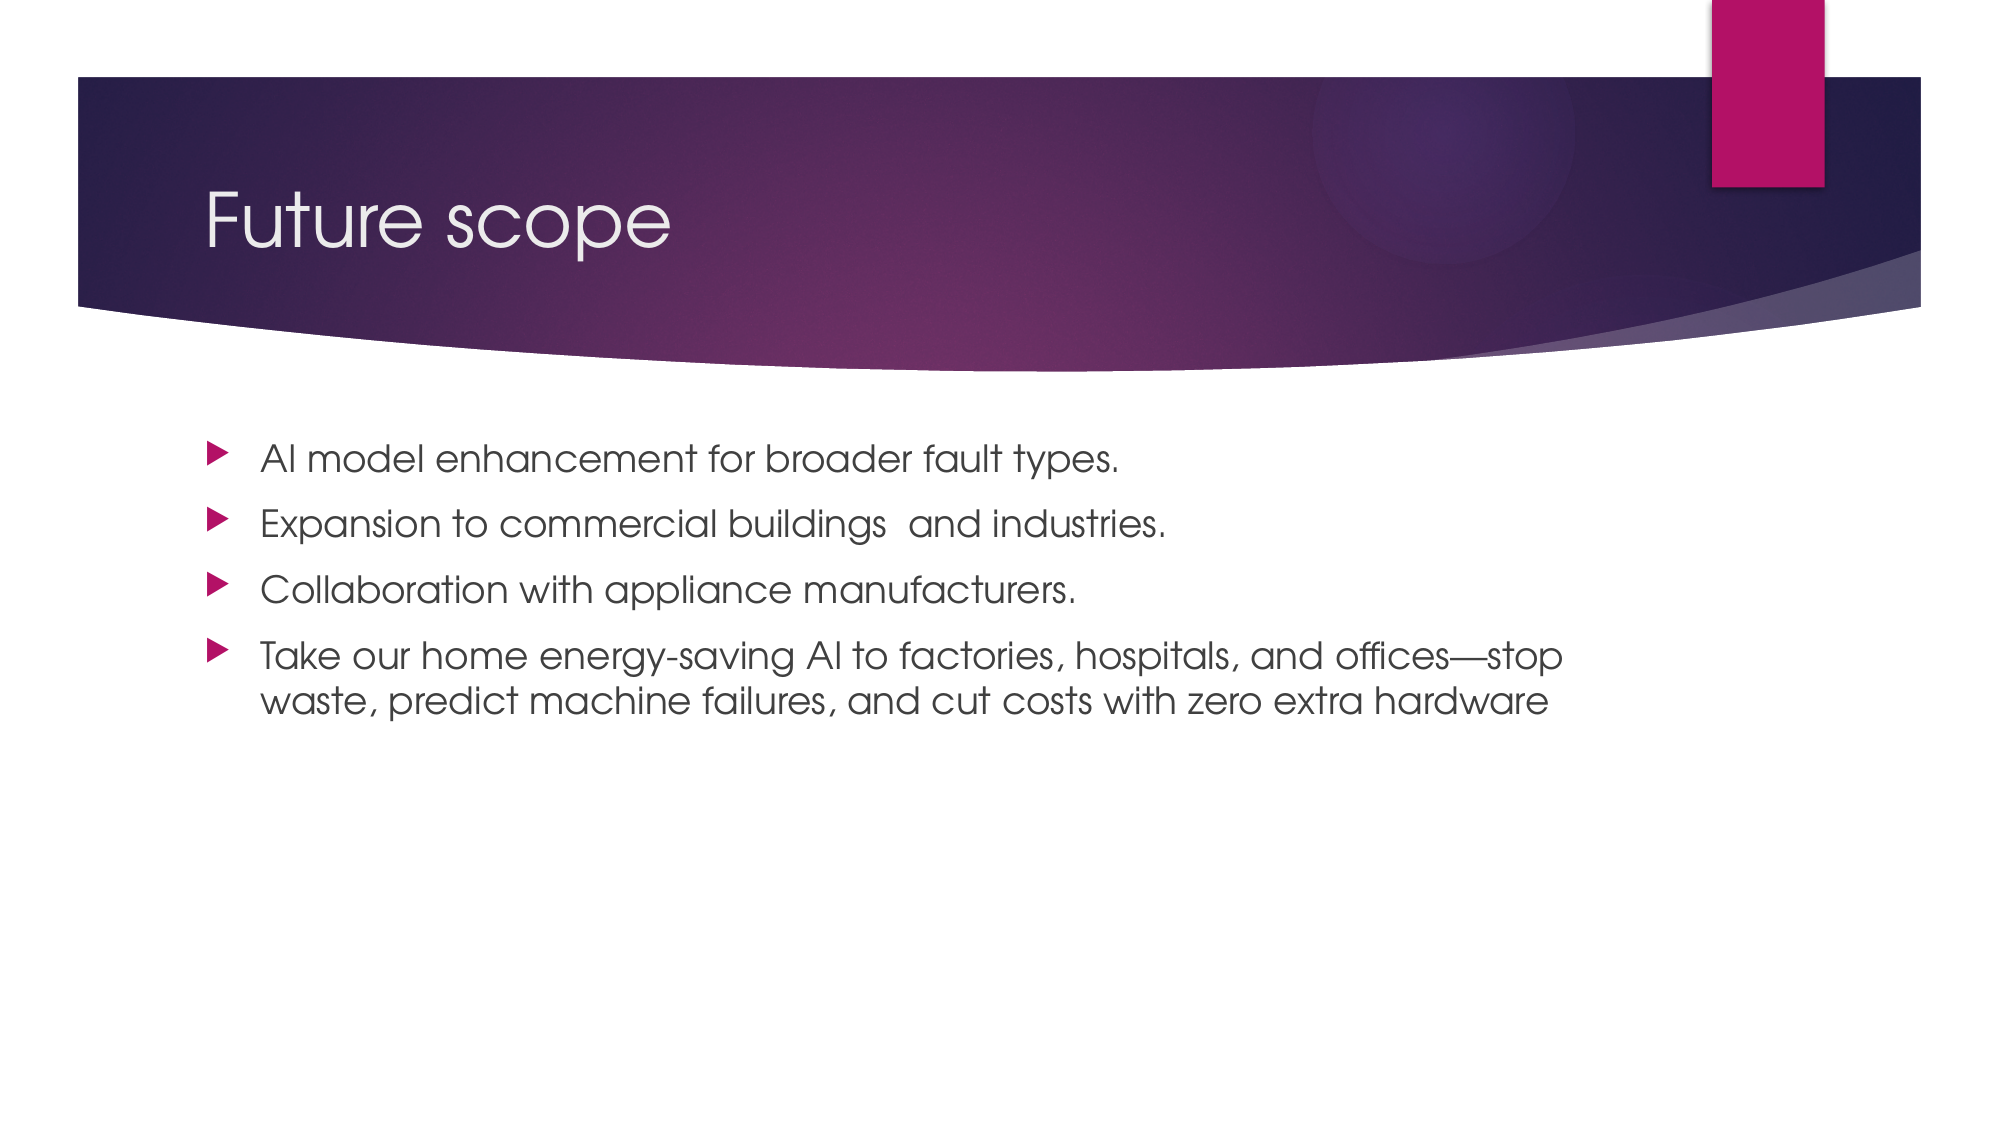

# Future scope
AI model enhancement for broader fault types.
Expansion to commercial buildings  and industries.
Collaboration with appliance manufacturers.
Take our home energy-saving AI to factories, hospitals, and offices—stop waste, predict machine failures, and cut costs with zero extra hardware